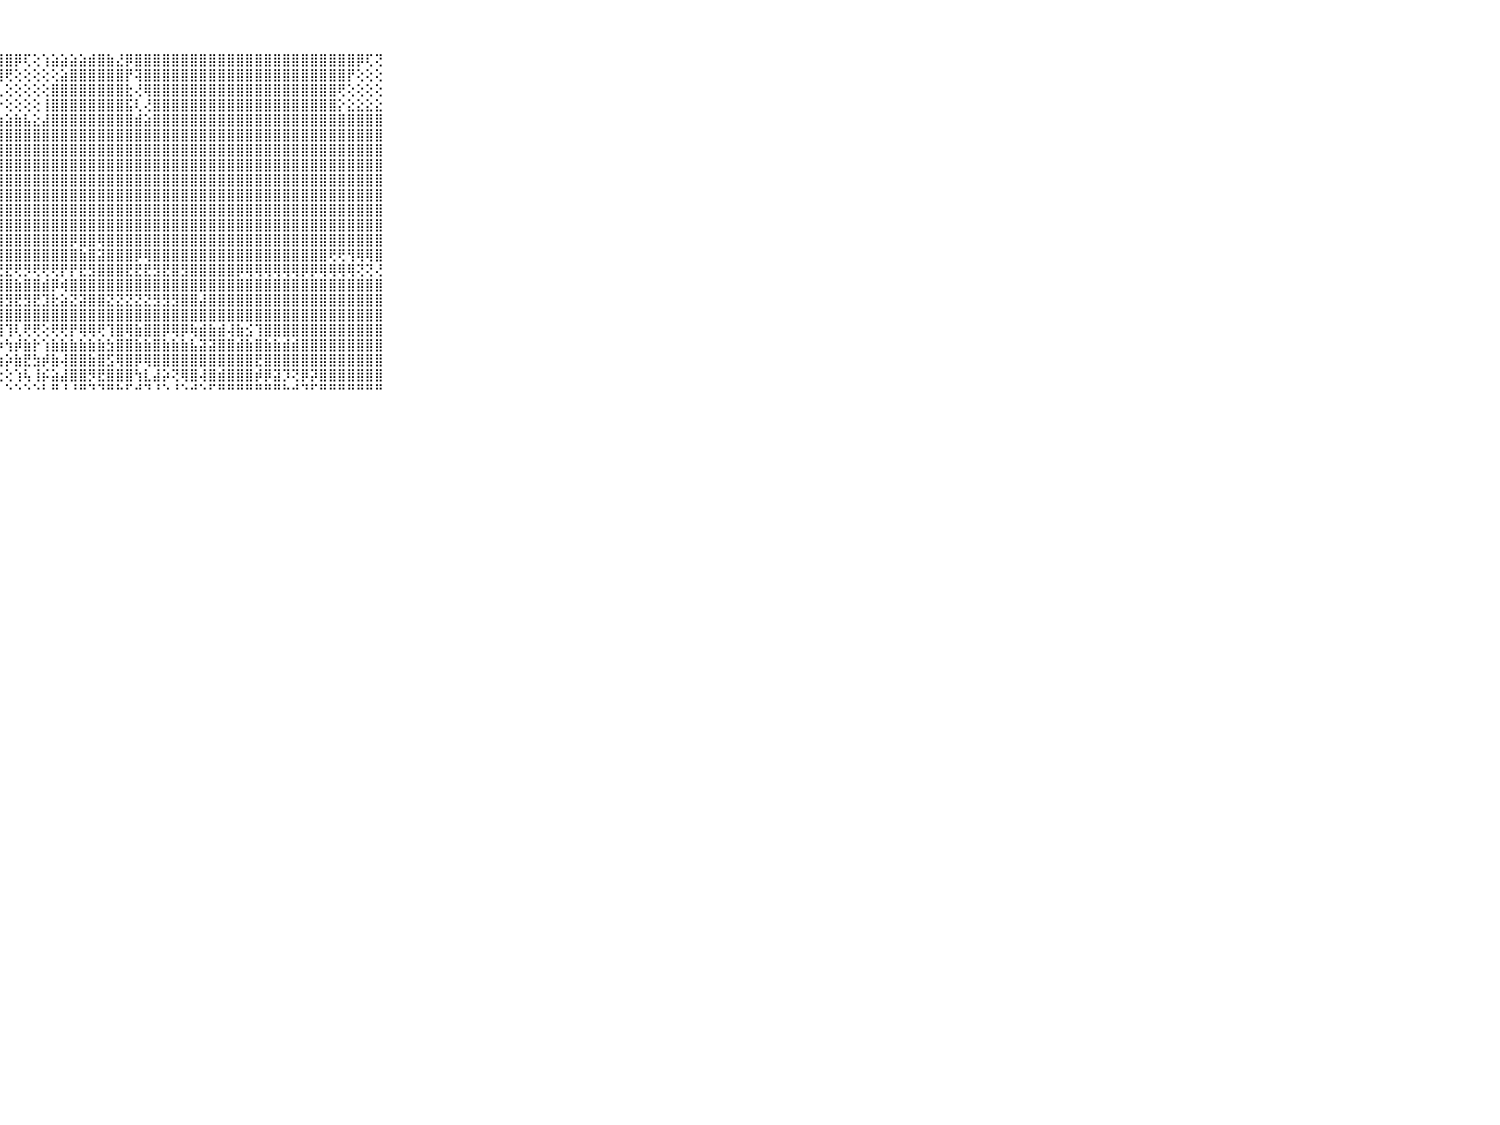

⠀⠀⠀⠀⠀⠀⠀⠀⠀⠀⠀⢸⣿⣿⣿⣿⣿⣿⣿⣿⣿⣿⣿⣿⣿⣿⣿⣿⣿⡿⢏⢕⢱⣵⣵⣵⣵⣾⣿⣷⣜⡿⣿⣿⣿⣿⣿⣿⣿⣿⣿⣿⣿⣿⣿⣿⣿⣿⣿⣿⣿⣿⣿⣿⣿⣿⡿⢏⢝⠀⠀⠀⠀⠀⠀⠀⠀⠀⠀⠀⠀
⠀⠀⠀⠀⠀⠀⠀⠀⠀⠀⠀⢸⣿⣿⣿⣿⣿⣿⣿⣿⣿⣿⣿⣿⣿⣿⣿⣿⢟⢕⢕⢕⢕⢕⣵⣿⣿⣿⣿⣿⣿⡟⢽⣿⣿⣿⣿⣿⣿⣿⣿⣿⣿⣿⣿⣿⣿⣿⣿⣿⣿⣿⣿⣿⣿⡟⢕⢕⢕⠀⠀⠀⠀⠀⠀⠀⠀⠀⠀⠀⠀
⠀⠀⠀⠀⠀⠀⠀⠀⠀⠀⠀⢸⣿⣿⣿⣿⣿⣿⣿⣿⣿⣿⣿⣿⣿⣿⣿⢇⢕⢕⢕⢕⢕⣿⣿⣿⣿⣿⣿⣿⣿⣗⢜⢿⣿⣿⣿⣿⣿⣿⣿⣿⣿⣿⣿⣿⣿⣿⣿⣿⣿⣿⣿⣿⢟⢕⢕⢕⢕⠀⠀⠀⠀⠀⠀⠀⠀⠀⠀⠀⠀
⠀⠀⠀⠀⠀⠀⠀⠀⠀⠀⠀⢸⣿⣿⣿⣿⣿⣿⣿⣿⣿⣿⣿⣿⣿⣿⣿⡕⢕⢕⢕⢕⢸⣿⣿⣿⣿⣿⣿⣿⣿⣯⢇⢜⣿⣿⣿⣿⣿⣿⣿⣿⣿⣿⣿⣿⣿⣿⣿⣿⣿⣿⣿⣿⡕⣕⣕⣕⣕⠀⠀⠀⠀⠀⠀⠀⠀⠀⠀⠀⠀
⠀⠀⠀⠀⠀⠀⠀⠀⠀⠀⠀⢸⣿⣿⣿⣿⣿⣿⣿⣿⣿⣿⣿⣿⣿⣿⣿⣷⣵⣷⣧⣕⣼⣿⣿⣿⣿⣿⣿⣿⣿⣿⣾⣵⣿⣿⣿⣿⣿⣿⣿⣿⣿⣿⣿⣿⣿⣿⣿⣿⣿⣿⣿⣿⣿⣿⣿⣿⣿⠀⠀⠀⠀⠀⠀⠀⠀⠀⠀⠀⠀
⠀⠀⠀⠀⠀⠀⠀⠀⠀⠀⠀⢸⣿⣿⣿⣿⣿⣿⣿⣿⣿⣿⣿⣿⣿⣿⣿⣿⣿⣿⣿⣿⣿⣿⣿⣿⣿⣿⣿⣿⣿⣿⣿⣿⣿⣿⣿⣿⣿⣿⣿⣿⣿⣿⣿⣿⣿⣿⣿⣿⣿⣿⣿⣿⣿⣿⣿⣿⣿⠀⠀⠀⠀⠀⠀⠀⠀⠀⠀⠀⠀
⠀⠀⠀⠀⠀⠀⠀⠀⠀⠀⠀⢸⣿⡿⢕⢕⢕⣽⣿⣿⣿⣿⣿⣿⣿⣿⣿⣿⣿⣿⣿⣿⣿⣿⣿⣿⣿⣿⣿⣿⣿⣿⣿⣿⣿⣿⣿⣿⣿⣿⣿⣿⣿⣿⣿⣿⣿⣿⣿⣿⣿⣿⣿⣿⣿⣿⣿⣿⣿⠀⠀⠀⠀⠀⠀⠀⠀⠀⠀⠀⠀
⠀⠀⠀⠀⠀⠀⠀⠀⠀⠀⠀⢸⣿⣿⢽⢕⢜⢻⢿⢿⣿⣿⣿⣿⣿⣿⣿⣿⣿⣿⣿⣿⣿⣿⣿⣿⣿⣿⣿⣿⣿⣿⣿⣿⣿⣿⣿⣿⣿⣿⣿⣿⣿⣿⣿⣿⣿⣿⣿⣿⣿⣿⣿⣿⣿⣿⣿⣿⣿⠀⠀⠀⠀⠀⠀⠀⠀⠀⠀⠀⠀
⠀⠀⠀⠀⠀⠀⠀⠀⠀⠀⠀⢌⢕⢕⢕⢕⢕⢕⢕⢕⢕⢕⢕⣹⣿⣿⣿⣿⣿⣿⣿⣿⣿⣿⣿⣿⣿⣿⣿⣿⣿⣿⣿⣿⣿⣿⣿⣿⣿⣿⣿⣿⣿⣿⣿⣿⣿⣿⣿⣿⣿⣿⣿⣿⣿⣿⣿⣿⣿⠀⠀⠀⠀⠀⠀⠀⠀⠀⠀⠀⠀
⠀⠀⠀⠀⠀⠀⠀⠀⠀⠀⠀⢸⣿⣿⣵⢕⢕⢕⢕⢕⢕⢕⣼⣿⣿⣿⣿⣿⣿⣿⣿⣿⣿⣿⣿⣿⣿⣿⣿⣿⣿⣿⣿⣿⣿⣿⣿⣿⣿⣿⣿⣿⣿⣿⣿⣿⣿⣿⣿⣿⣿⣿⣿⣿⣿⣿⣿⣿⣿⠀⠀⠀⠀⠀⠀⠀⠀⠀⠀⠀⠀
⠀⠀⠀⠀⠀⠀⠀⠀⠀⠀⠀⢸⣿⣟⢕⢕⢕⢕⢕⢕⢕⣵⣿⣿⣿⣿⣿⣿⣿⣿⣿⣿⣿⣿⣿⣿⣿⣿⣿⣿⣿⣿⣿⣿⣿⣿⣿⣿⣿⣿⣿⣿⣿⣿⣿⣿⣿⣿⣿⣿⣿⣿⣿⣿⣿⣿⣿⣿⣿⠀⠀⠀⠀⠀⠀⠀⠀⠀⠀⠀⠀
⠀⠀⠀⠀⠀⠀⠀⠀⠀⠀⠀⠜⢟⢕⢕⢕⢕⢕⢕⢕⢕⢜⣿⣿⣿⣿⣿⣿⣿⣿⣿⣿⣿⣿⣿⣿⣿⣿⣿⣿⣿⣿⣿⣿⣿⣿⣿⣿⣿⣿⣿⣿⣿⣿⣿⣿⣿⣿⣿⣿⣿⣿⣿⣿⣿⣿⣿⣿⣿⠀⠀⠀⠀⠀⠀⠀⠀⠀⠀⠀⠀
⠀⠀⠀⠀⠀⠀⠀⠀⠀⠀⠀⠀⣕⣵⣵⣾⣿⣿⣿⣿⣮⣮⡟⢿⣿⣿⣿⣿⣿⣿⣿⣿⣿⣿⣿⡿⣿⣿⢿⣿⣿⣿⣿⣿⣿⣿⣿⣿⣿⣿⣿⣿⣿⣿⣿⣿⣿⣿⣿⣿⣿⣿⣿⣿⣿⣿⣿⣿⣿⠀⠀⠀⠀⠀⠀⠀⠀⠀⠀⠀⠀
⠀⠀⠀⠀⠀⠀⠀⠀⠀⠀⠀⢸⣿⡿⢿⣿⣿⣿⣿⣿⣿⣿⣷⣧⢽⢿⢿⣿⣿⣿⣿⣿⣿⣿⣿⣿⣷⣿⣽⣿⣿⣿⡿⢿⣿⣿⣿⣿⣿⣿⣿⣿⣿⣿⣿⣿⣿⣿⣿⣿⣿⣿⣿⢟⢟⢻⢿⢿⣿⠀⠀⠀⠀⠀⠀⠀⠀⠀⠀⠀⠀
⠀⠀⠀⠀⠀⠀⠀⠀⠀⠀⠀⢀⢑⢕⢜⢝⢹⢝⡫⢏⣟⢟⢟⢿⣇⣕⣑⣞⣟⢟⡻⢟⢟⢟⡟⡟⣟⣻⣿⣿⣿⣟⣟⣟⣻⣟⣿⣻⣿⣿⣿⣿⣿⡿⢿⢿⢿⢿⢿⢿⡿⡿⢿⢿⢿⢿⢝⢝⢜⠀⠀⠀⠀⠀⠀⠀⠀⠀⠀⠀⠀
⠀⠀⠀⠀⠀⠀⠀⠀⠀⠀⠀⢱⣿⣻⣿⣿⣿⣿⣿⣷⣿⣾⣿⣿⣿⣿⣿⣿⣿⣷⣿⣿⣾⡿⢾⣿⣿⣿⣿⣿⣿⣿⣿⣿⣿⣿⣿⣿⣿⣿⣿⣿⣿⣿⣿⣿⣿⣿⣿⣿⣿⣿⣿⣿⣿⣿⣿⣿⣿⠀⠀⠀⠀⠀⠀⠀⠀⠀⠀⠀⠀
⠀⠀⠀⠀⠀⠀⠀⠀⠀⠀⠀⢸⣿⣏⣻⣿⣿⣾⣟⣽⣿⣿⣿⣿⣯⣿⣿⣿⣻⣟⣻⣟⣹⣗⣵⣝⣽⣿⣿⣝⣝⣝⣝⣝⣻⣻⣻⣿⣿⣼⣿⣿⣿⣿⣿⣿⣿⣿⣿⣿⣿⣿⣿⣿⣿⣿⣿⣿⣿⠀⠀⠀⠀⠀⠀⠀⠀⠀⠀⠀⠀
⠀⠀⠀⠀⠀⠀⠀⠀⠀⠀⠀⢸⣿⣿⣿⣿⣿⣿⣿⣿⣿⣿⣿⣿⣿⣿⣿⣿⣿⣿⣿⣿⣿⣿⣿⣿⣿⣿⣿⣿⣿⣿⣿⣿⣿⣿⣿⣿⣿⣿⣿⣿⣿⣿⣿⣿⣿⣿⣿⣿⣿⣿⣿⣿⣿⣿⣿⣿⣿⠀⠀⠀⠀⠀⠀⠀⠀⠀⠀⠀⠀
⠀⠀⠀⠀⠀⠀⠀⠀⠀⠀⠀⢸⢿⣿⣿⣿⣿⡿⢯⢿⢿⢝⢟⢟⢟⢟⢟⢿⢹⢇⢟⢟⢕⢟⢟⡟⢿⢿⢟⢹⣿⢿⣷⣿⣿⡿⢿⡿⢷⣾⣷⣾⢼⣷⣪⢹⣿⣿⣿⣿⣿⣿⣿⣿⣿⣿⣿⣿⣿⠀⠀⠀⠀⠀⠀⠀⠀⠀⠀⠀⠀
⠀⠀⠀⠀⠀⠀⠀⠀⠀⠀⠀⢕⢕⢵⢿⡿⢣⢵⢱⣼⢕⢗⢇⢕⣕⢕⣱⡵⢳⡾⣷⡗⢱⣷⣷⣷⣷⣷⣷⣳⣿⣿⣷⣷⣿⣷⣷⣷⣧⣽⣽⣿⣿⣾⣷⣿⣷⣷⣾⣾⣿⣿⣿⣿⣿⣿⣿⣿⣿⠀⠀⠀⠀⠀⠀⠀⠀⠀⠀⠀⠀
⠀⠀⠀⠀⠀⠀⠀⠀⠀⠀⠀⢕⢕⢵⢗⢕⡕⡱⣵⣕⢕⣕⣝⣱⢱⣕⢕⢵⡵⣷⣟⣳⡾⣷⢼⣿⣿⣷⣿⣫⢿⣿⡿⢿⣿⣿⣿⣿⣿⣿⣿⣿⣿⣿⣿⣟⣿⣿⣿⣿⣿⣿⣿⣿⣿⣿⣿⣿⣿⠀⠀⠀⠀⠀⠀⠀⠀⠀⠀⠀⠀
⠀⠀⠀⠀⠀⠀⠀⠀⠀⠀⠀⢕⢻⢿⣟⢟⡝⢳⡱⢕⢞⡟⢿⢟⢏⢕⢗⢕⢕⢱⢧⢸⡮⣵⣼⣿⣿⡻⣟⣿⣿⣿⢳⣇⣼⡵⢝⢿⣿⢼⣿⣾⣿⣿⣿⡾⡿⣽⡹⢝⡿⡽⣿⣿⣿⣿⣿⣿⣿⠀⠀⠀⠀⠀⠀⠀⠀⠀⠀⠀⠀
⠀⠀⠀⠀⠀⠀⠀⠀⠀⠀⠀⠑⠑⠑⠘⠑⠘⠑⠑⠑⠘⠑⠘⠑⠘⠑⠑⠃⠑⠑⠑⠑⠃⠛⠘⠘⠛⠙⠙⠛⠓⠋⠚⠙⠘⠑⠘⠑⠚⠑⠋⠛⠛⠛⠛⠛⠛⠛⠓⠚⠙⠋⠛⠛⠛⠛⠛⠛⠛⠀⠀⠀⠀⠀⠀⠀⠀⠀⠀⠀⠀